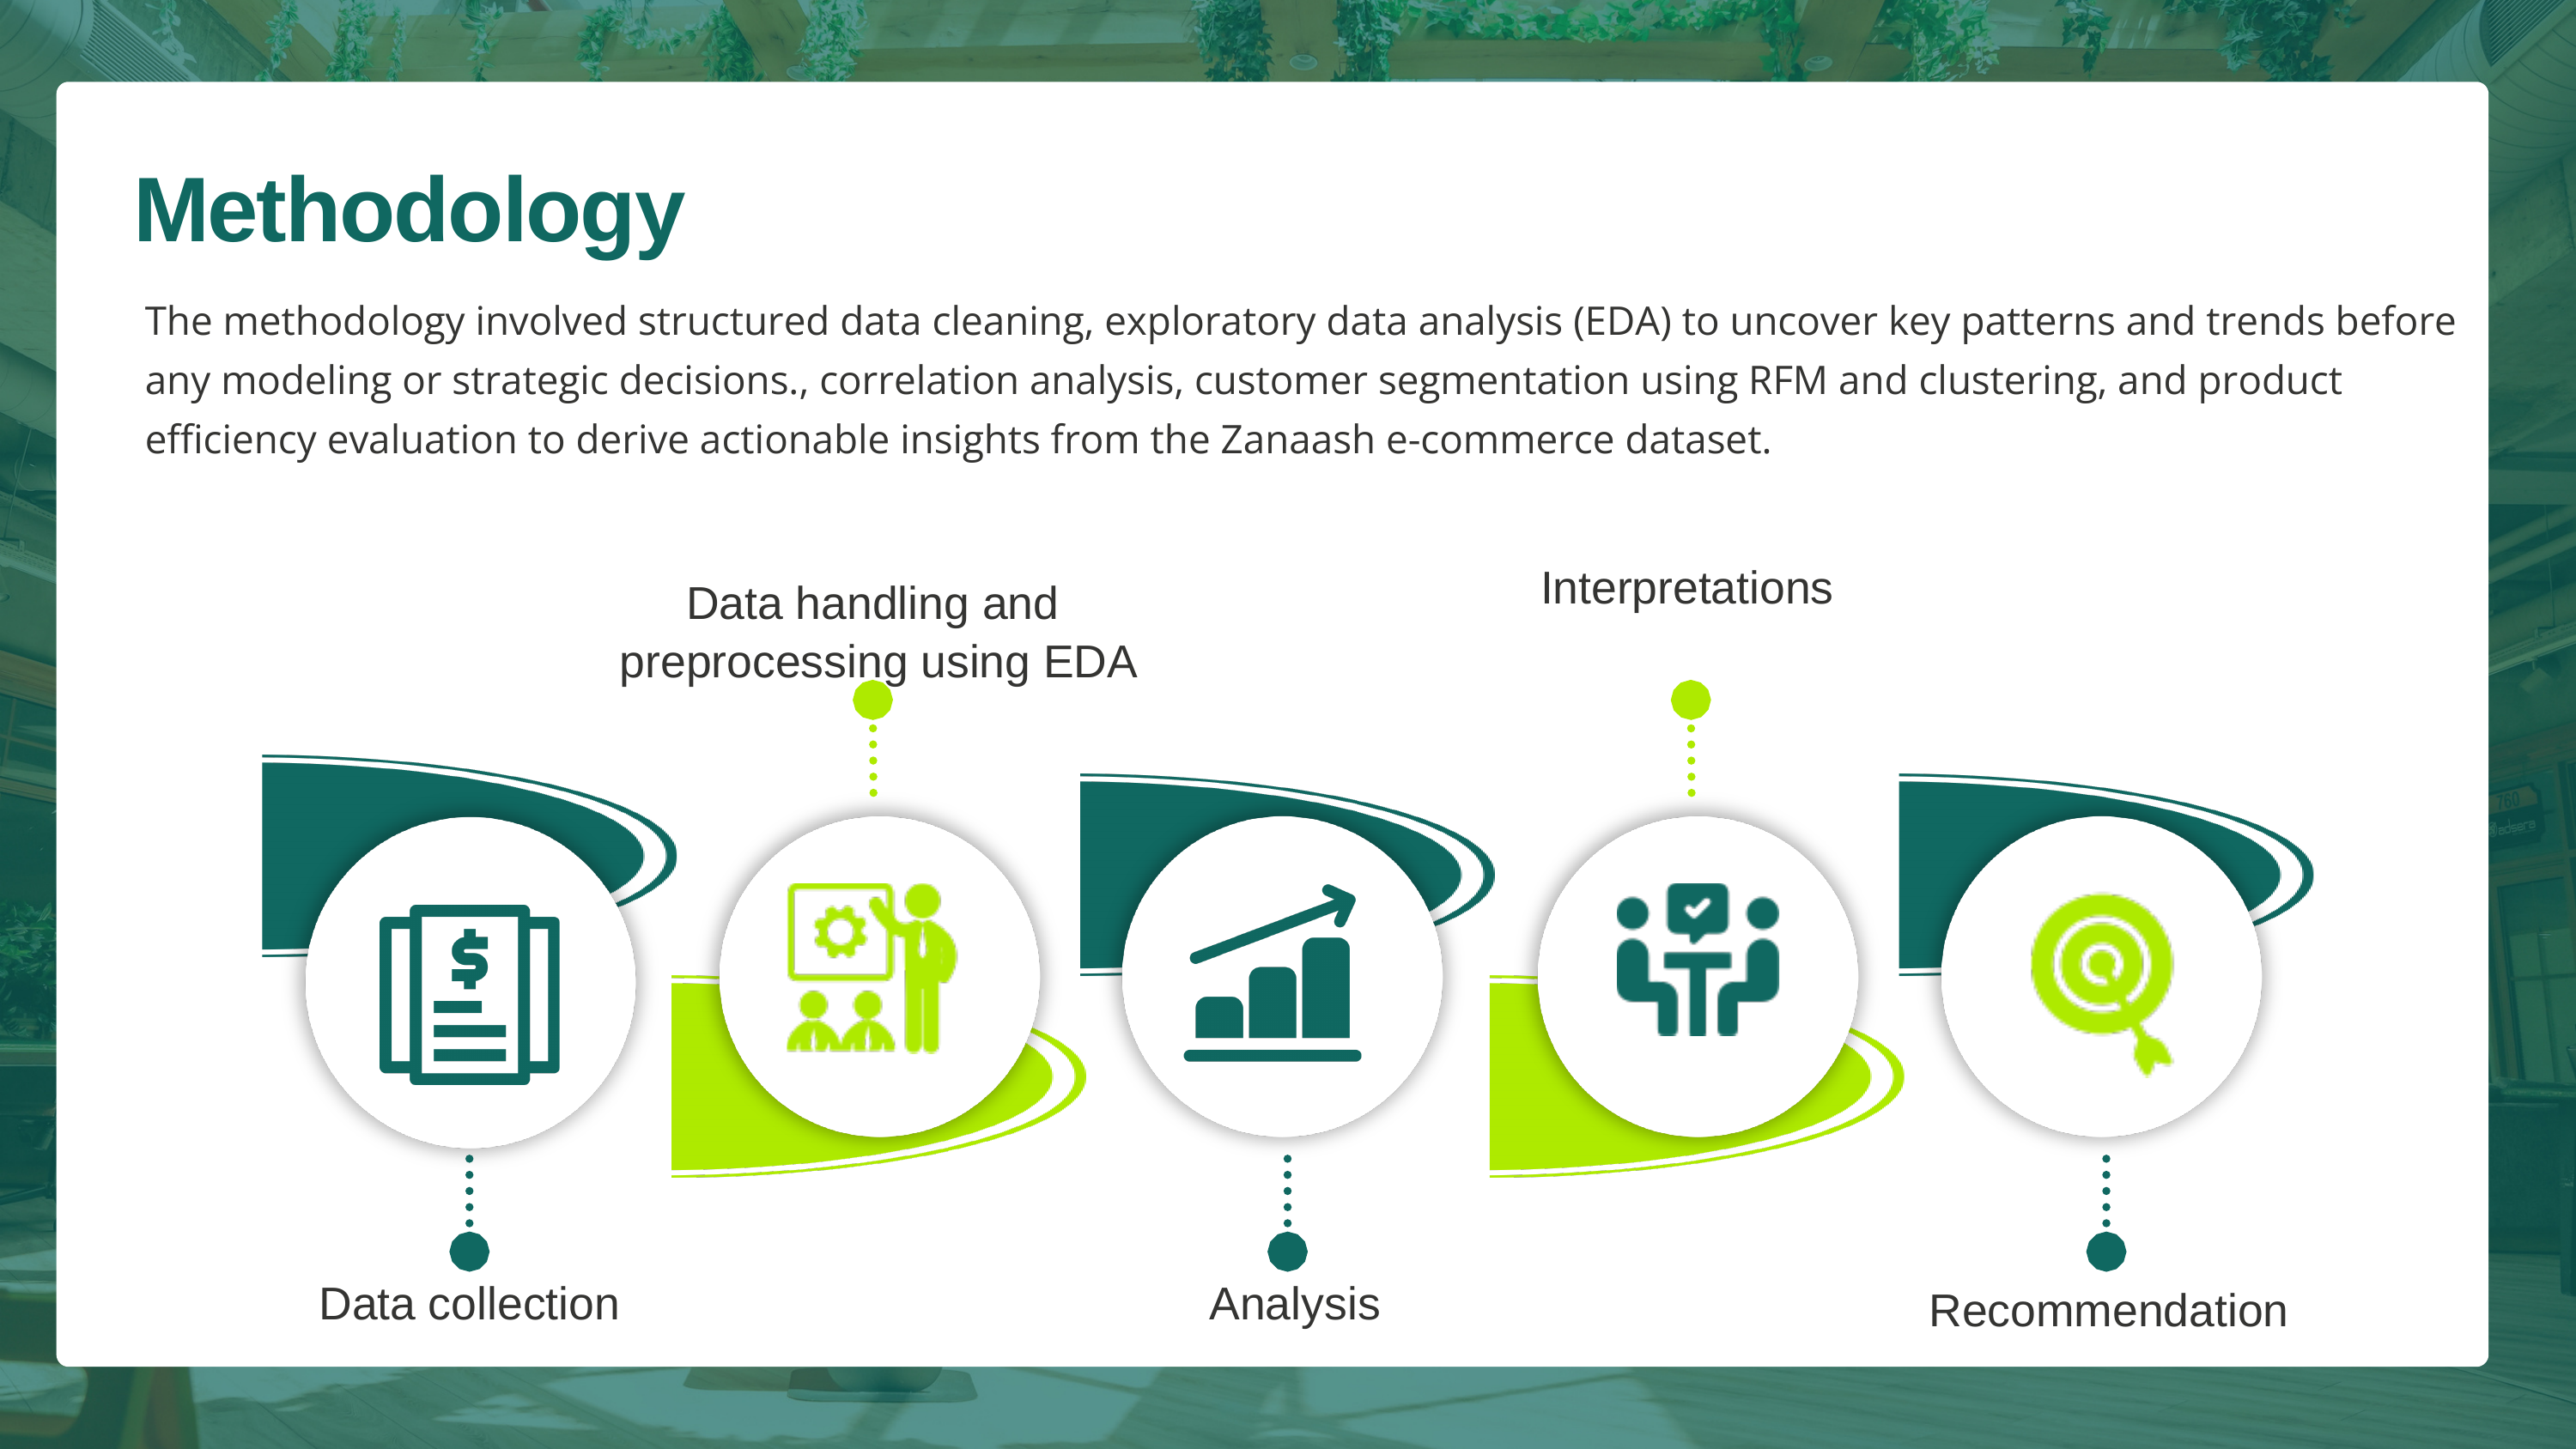

Methodology
The methodology involved structured data cleaning, exploratory data analysis (EDA) to uncover key patterns and trends before any modeling or strategic decisions., correlation analysis, customer segmentation using RFM and clustering, and product efficiency evaluation to derive actionable insights from the Zanaash e-commerce dataset.
Interpretations
Data handling and  preprocessing using EDA

Data collection
Analysis
Recommendation